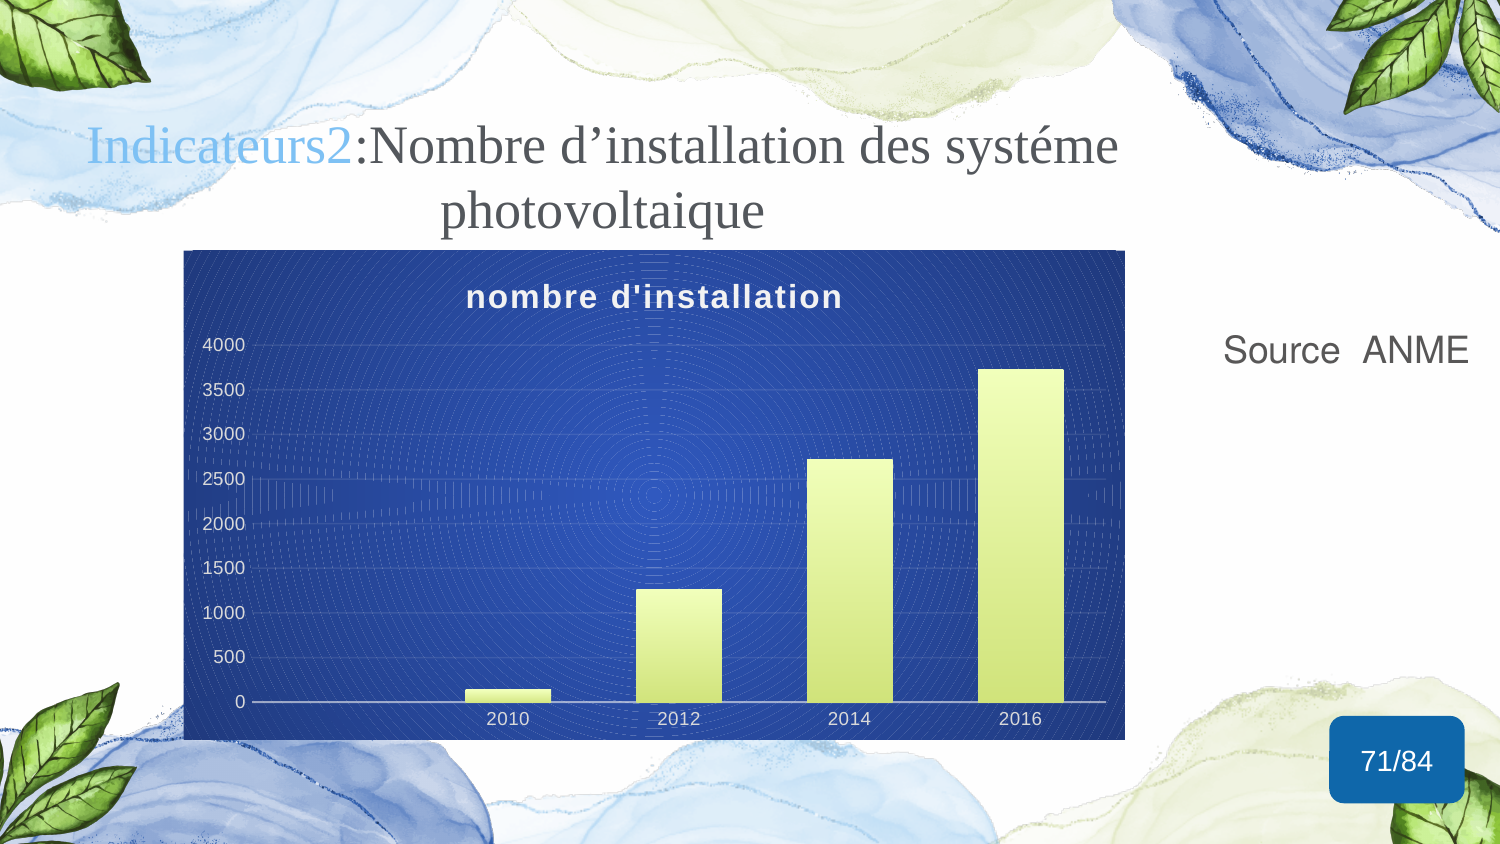

# Indicateurs2:Nombre d’installation des systéme photovoltaique

### Chart:

| Category | nombre d'installation |
|---|---|
|  | None |
| 2010 | 139.0 |
| 2012 | 1262.0 |
| 2014 | 2723.0 |
| 2016 | 3729.0 |
Source  ANME
71/84